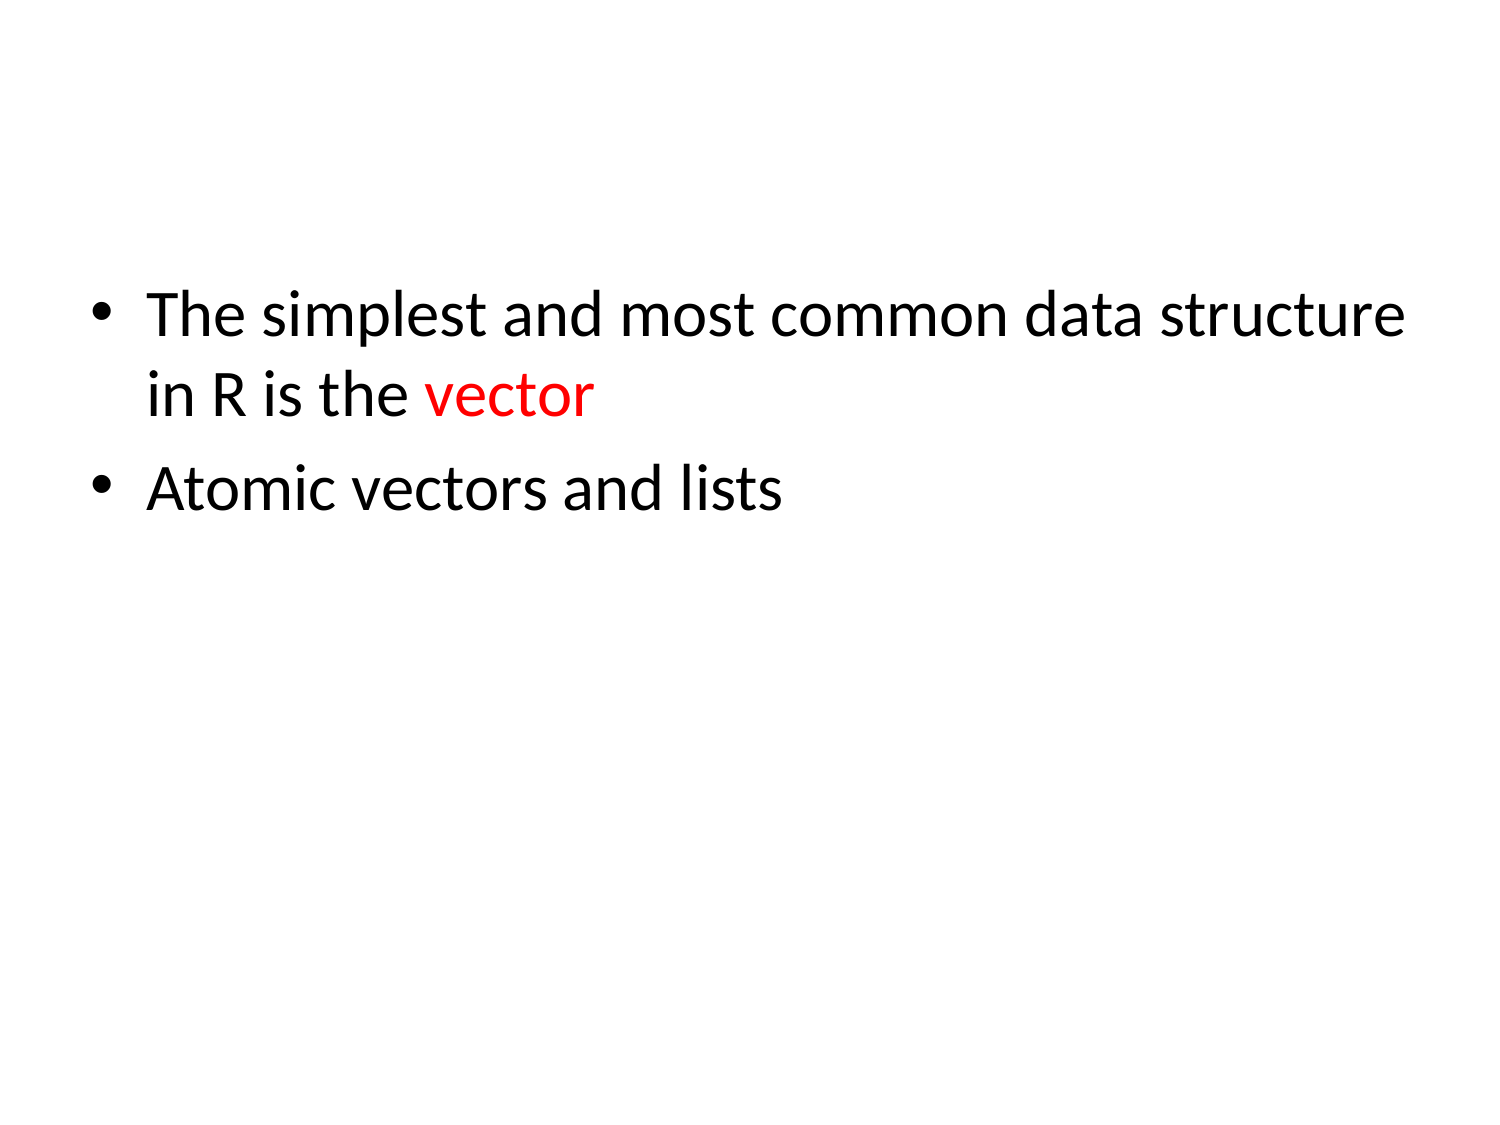

#
The simplest and most common data structure in R is the vector
Atomic vectors and lists